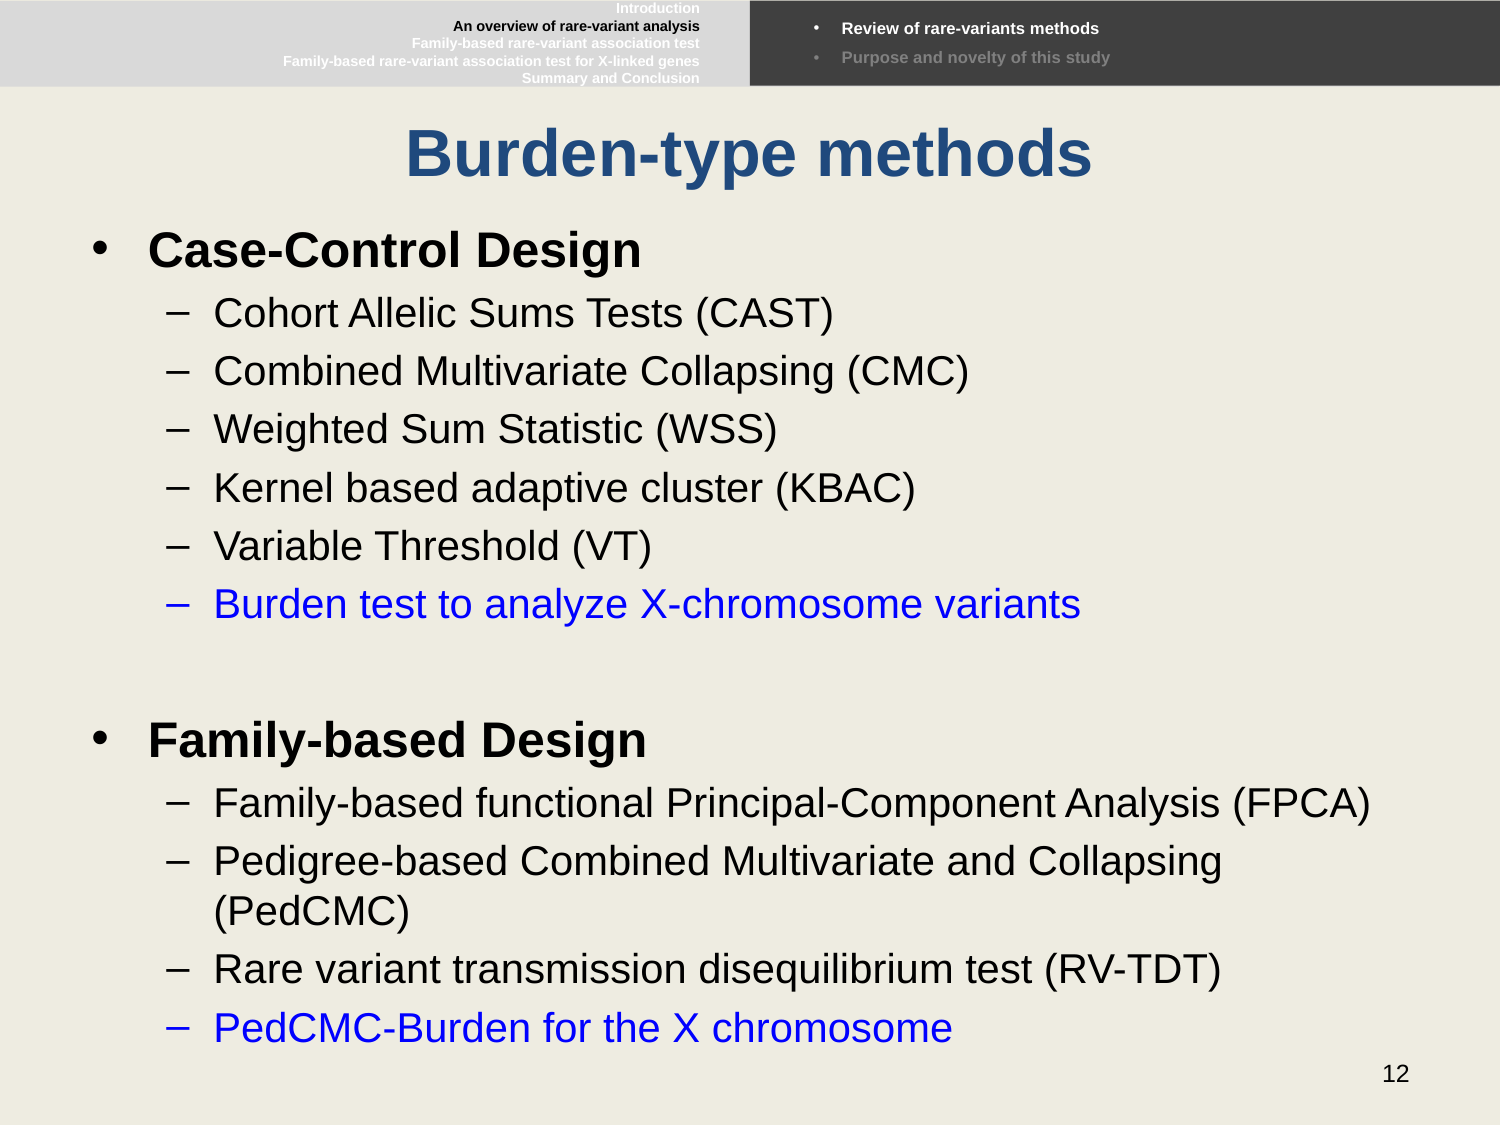

Introduction
An overview of rare-variant analysis
Family-based rare-variant association test
Family-based rare-variant association test for X-linked genes
Summary and Conclusion

Review of rare-variants methods

Purpose and novelty of this study
# Burden-type methods
Case-Control Design
Cohort Allelic Sums Tests (CAST)
Combined Multivariate Collapsing (CMC)
Weighted Sum Statistic (WSS)
Kernel based adaptive cluster (KBAC)
Variable Threshold (VT)
Burden test to analyze X-chromosome variants

Family-based Design
Family-based functional Principal-Component Analysis (FPCA)
Pedigree-based Combined Multivariate and Collapsing (PedCMC)
Rare variant transmission disequilibrium test (RV-TDT)
PedCMC-Burden for the X chromosome
12